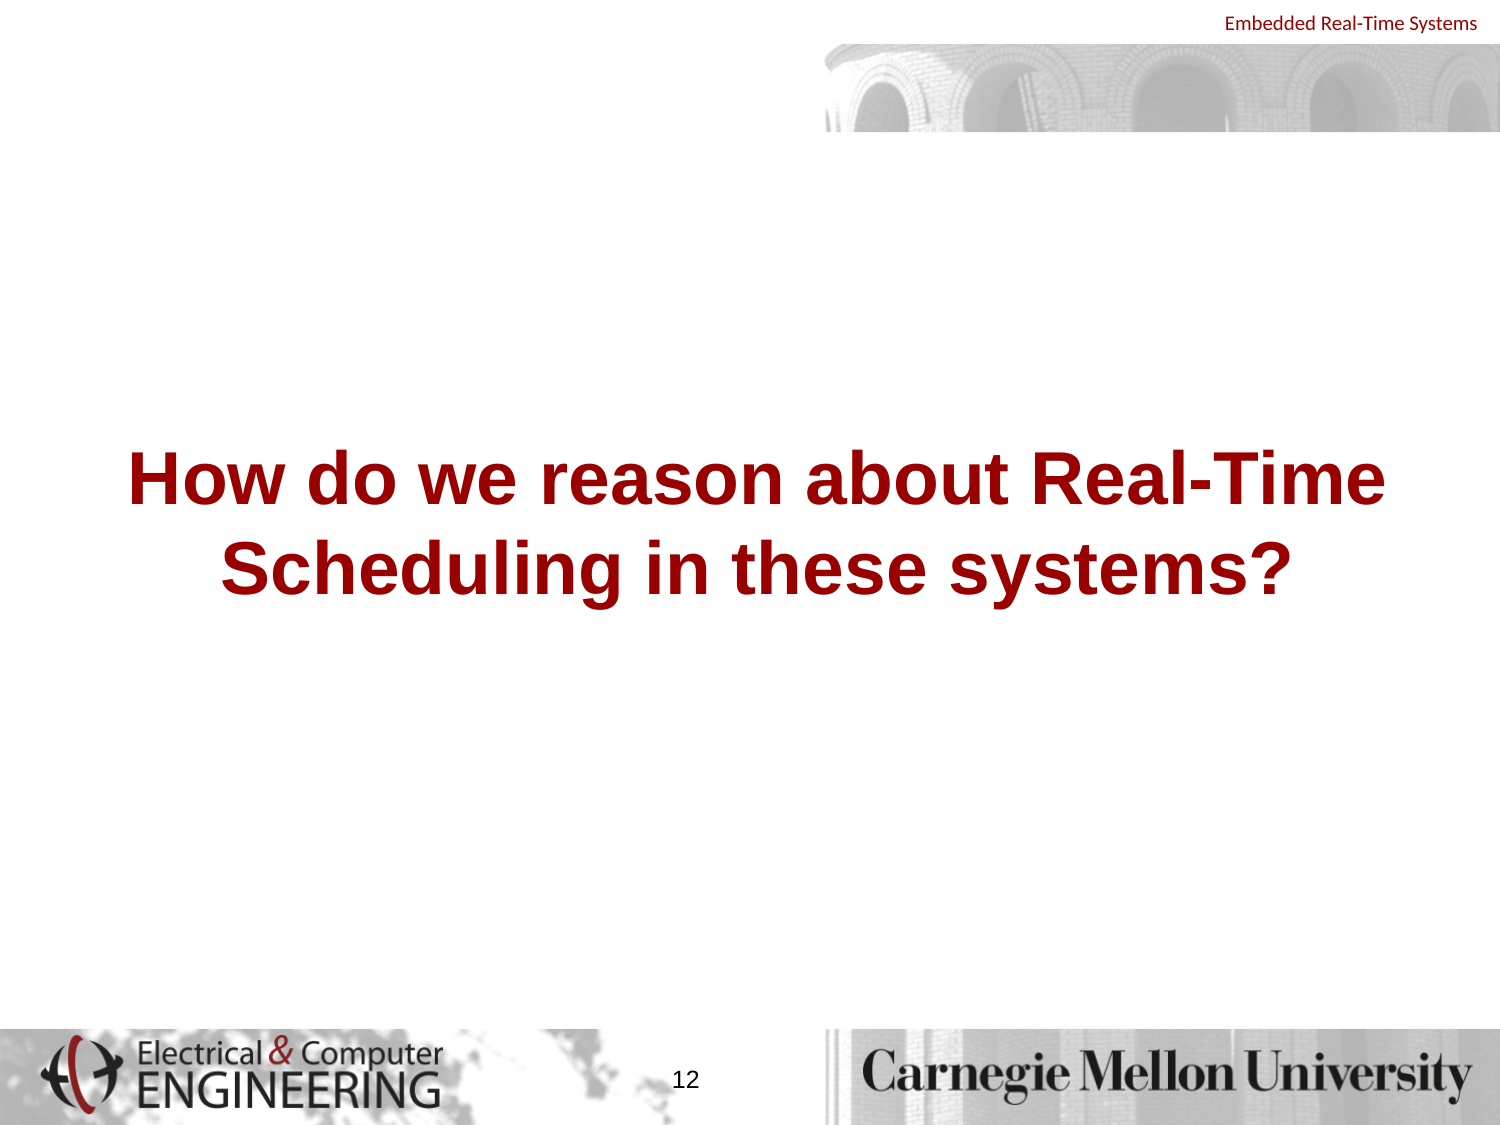

# How do we reason about Real-Time Scheduling in these systems?
12